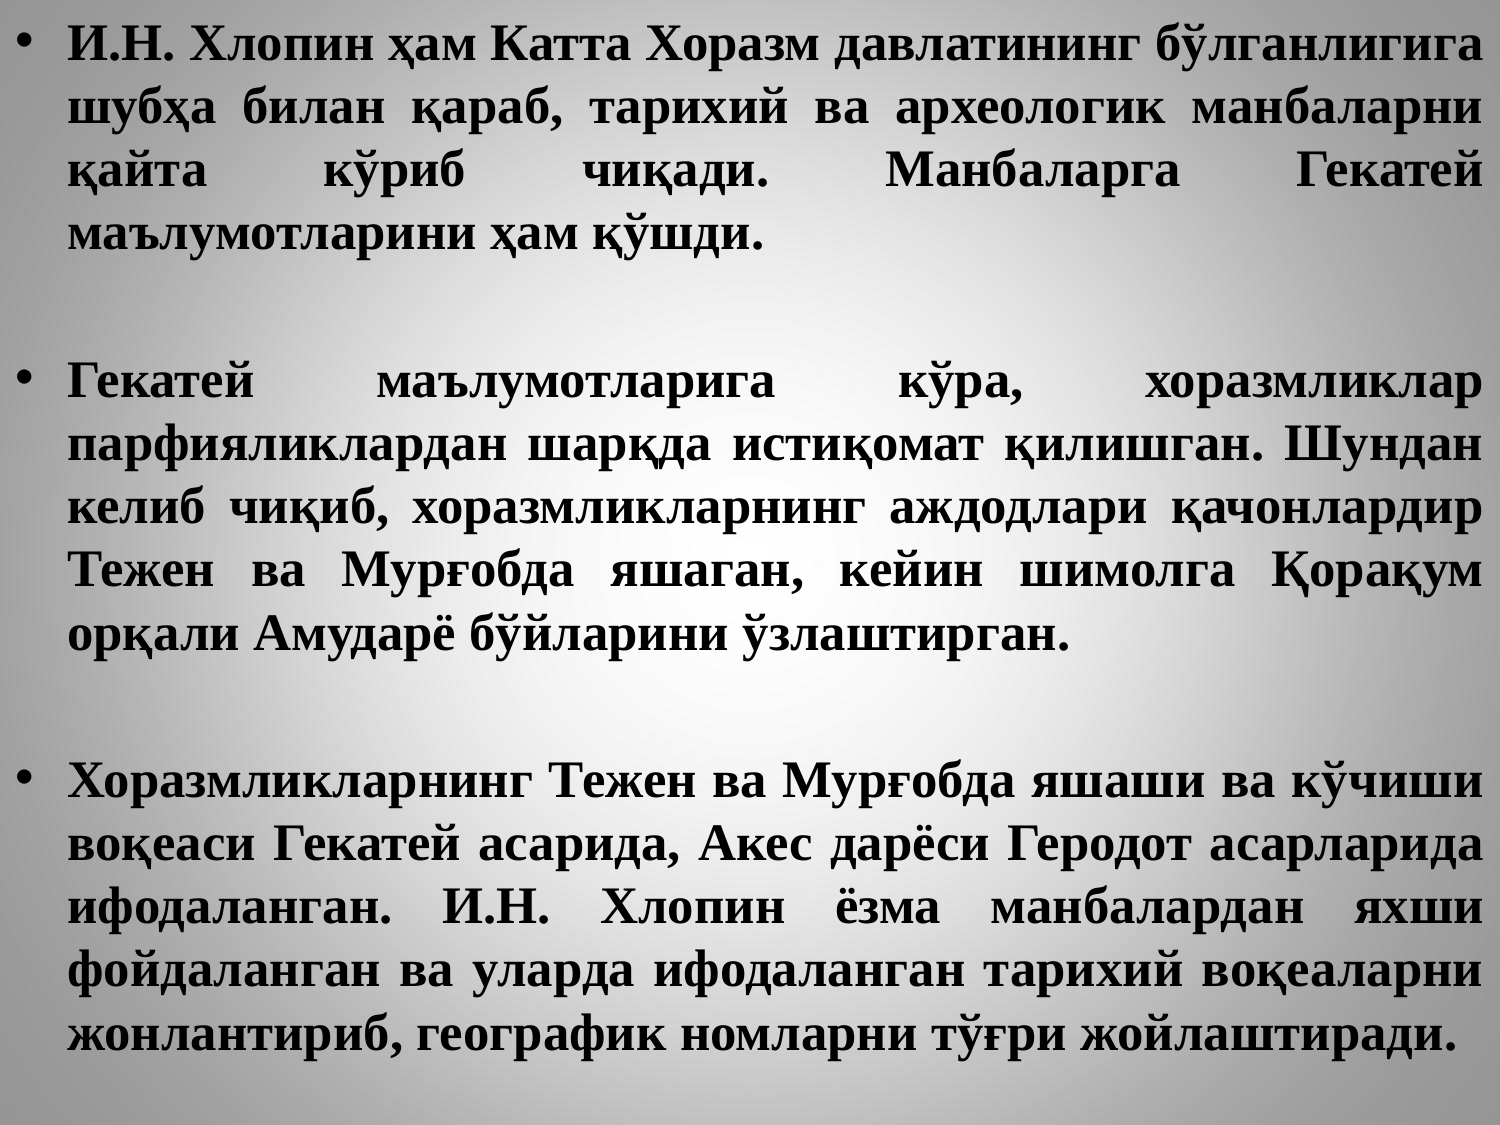

И.Н. Хлопин ҳам Катта Хоразм давлатининг бўлганлигига шубҳа билан қараб, тарихий ва археологик манбаларни қайта кўриб чиқади. Манбаларга Гекатей маълумотларини ҳам қўшди.

Гекатей маълумотларига кўра, хоразмликлар парфияликлардан шарқда истиқомат қилишган. Шундан келиб чиқиб, хоразмликларнинг аждодлари қачонлардир Тежен ва Мурғобда яшаган, кейин шимолга Қорақум орқали Амударё бўйларини ўзлаштирган.

Хоразмликларнинг Тежен ва Мурғобда яшаши ва кўчиши воқеаси Гекатей асарида, Акес дарёси Геродот асарларида ифодаланган. И.Н. Хлопин ёзма манбалардан яхши фойдаланган ва уларда ифодаланган тарихий воқеаларни жонлантириб, географик номларни тўғри жойлаштиради.